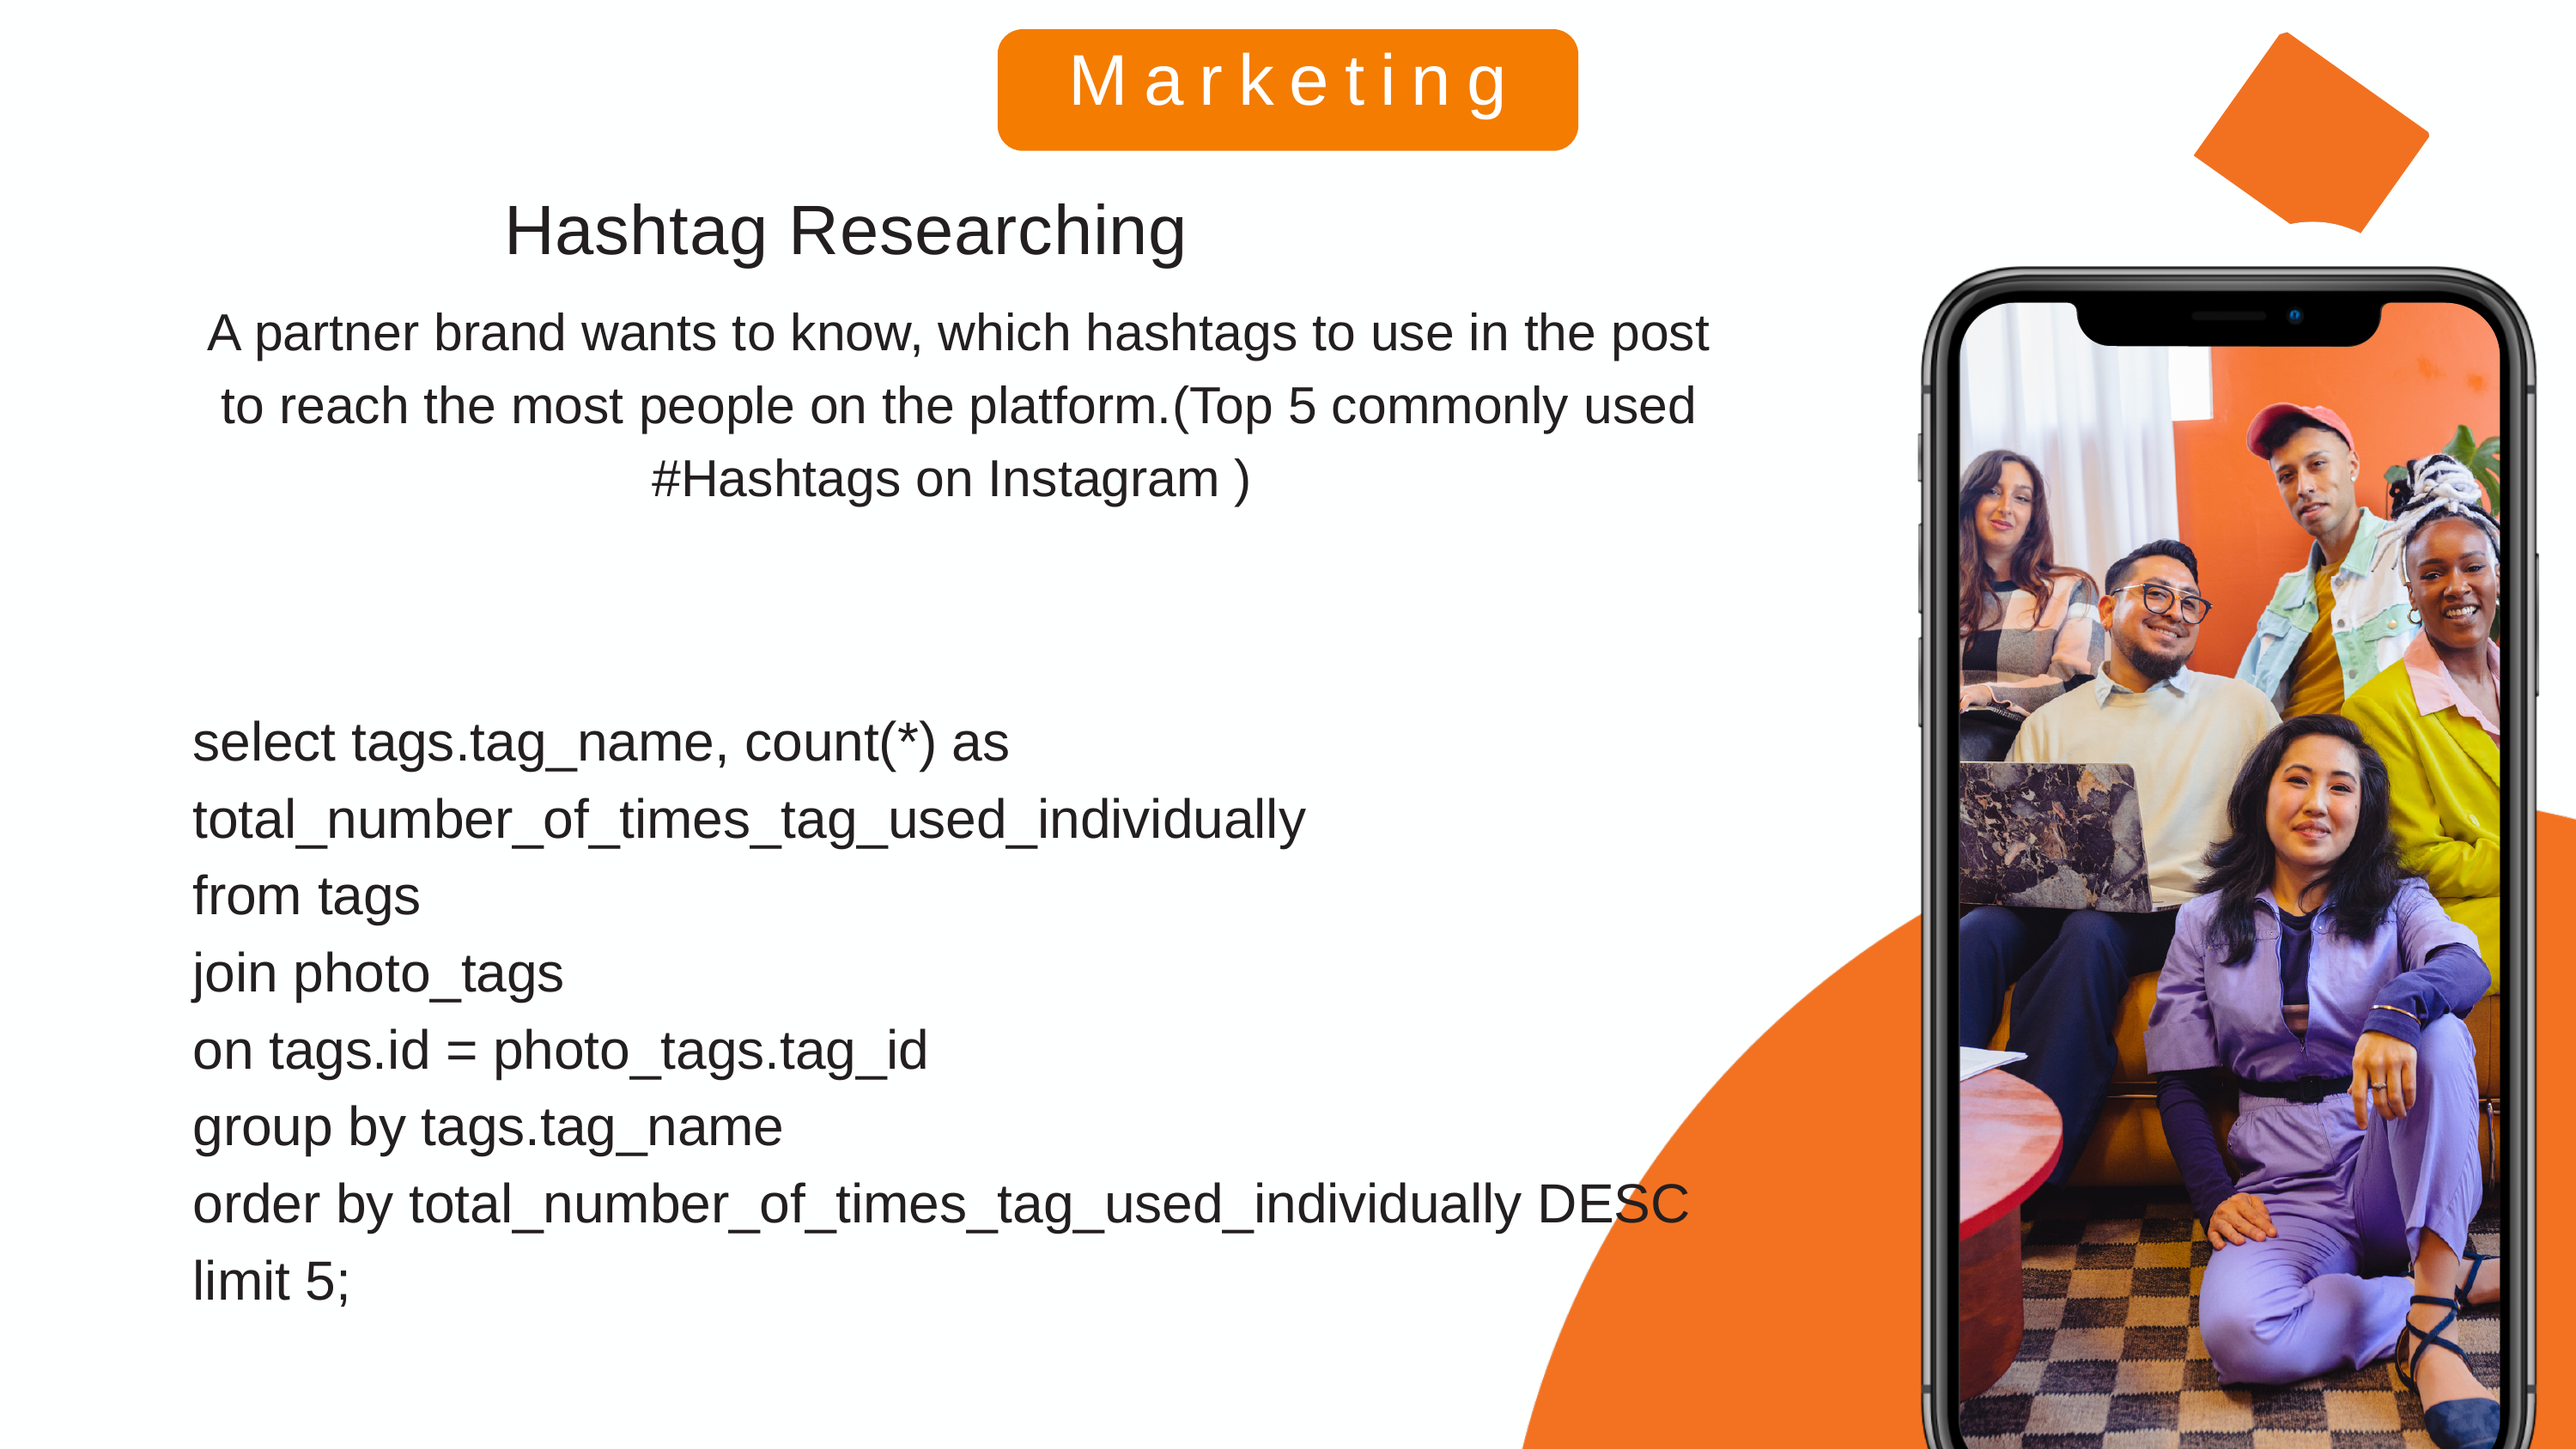

Marketing

Hashtag Researching

A partner brand wants to know, which hashtags to use in the post to reach the most people on the platform.(Top 5 commonly used #Hashtags on Instagram )
select tags.tag_name, count(*) as total_number_of_times_tag_used_individually
from tags
join photo_tags
on tags.id = photo_tags.tag_id
group by tags.tag_name
order by total_number_of_times_tag_used_individually DESC
limit 5;